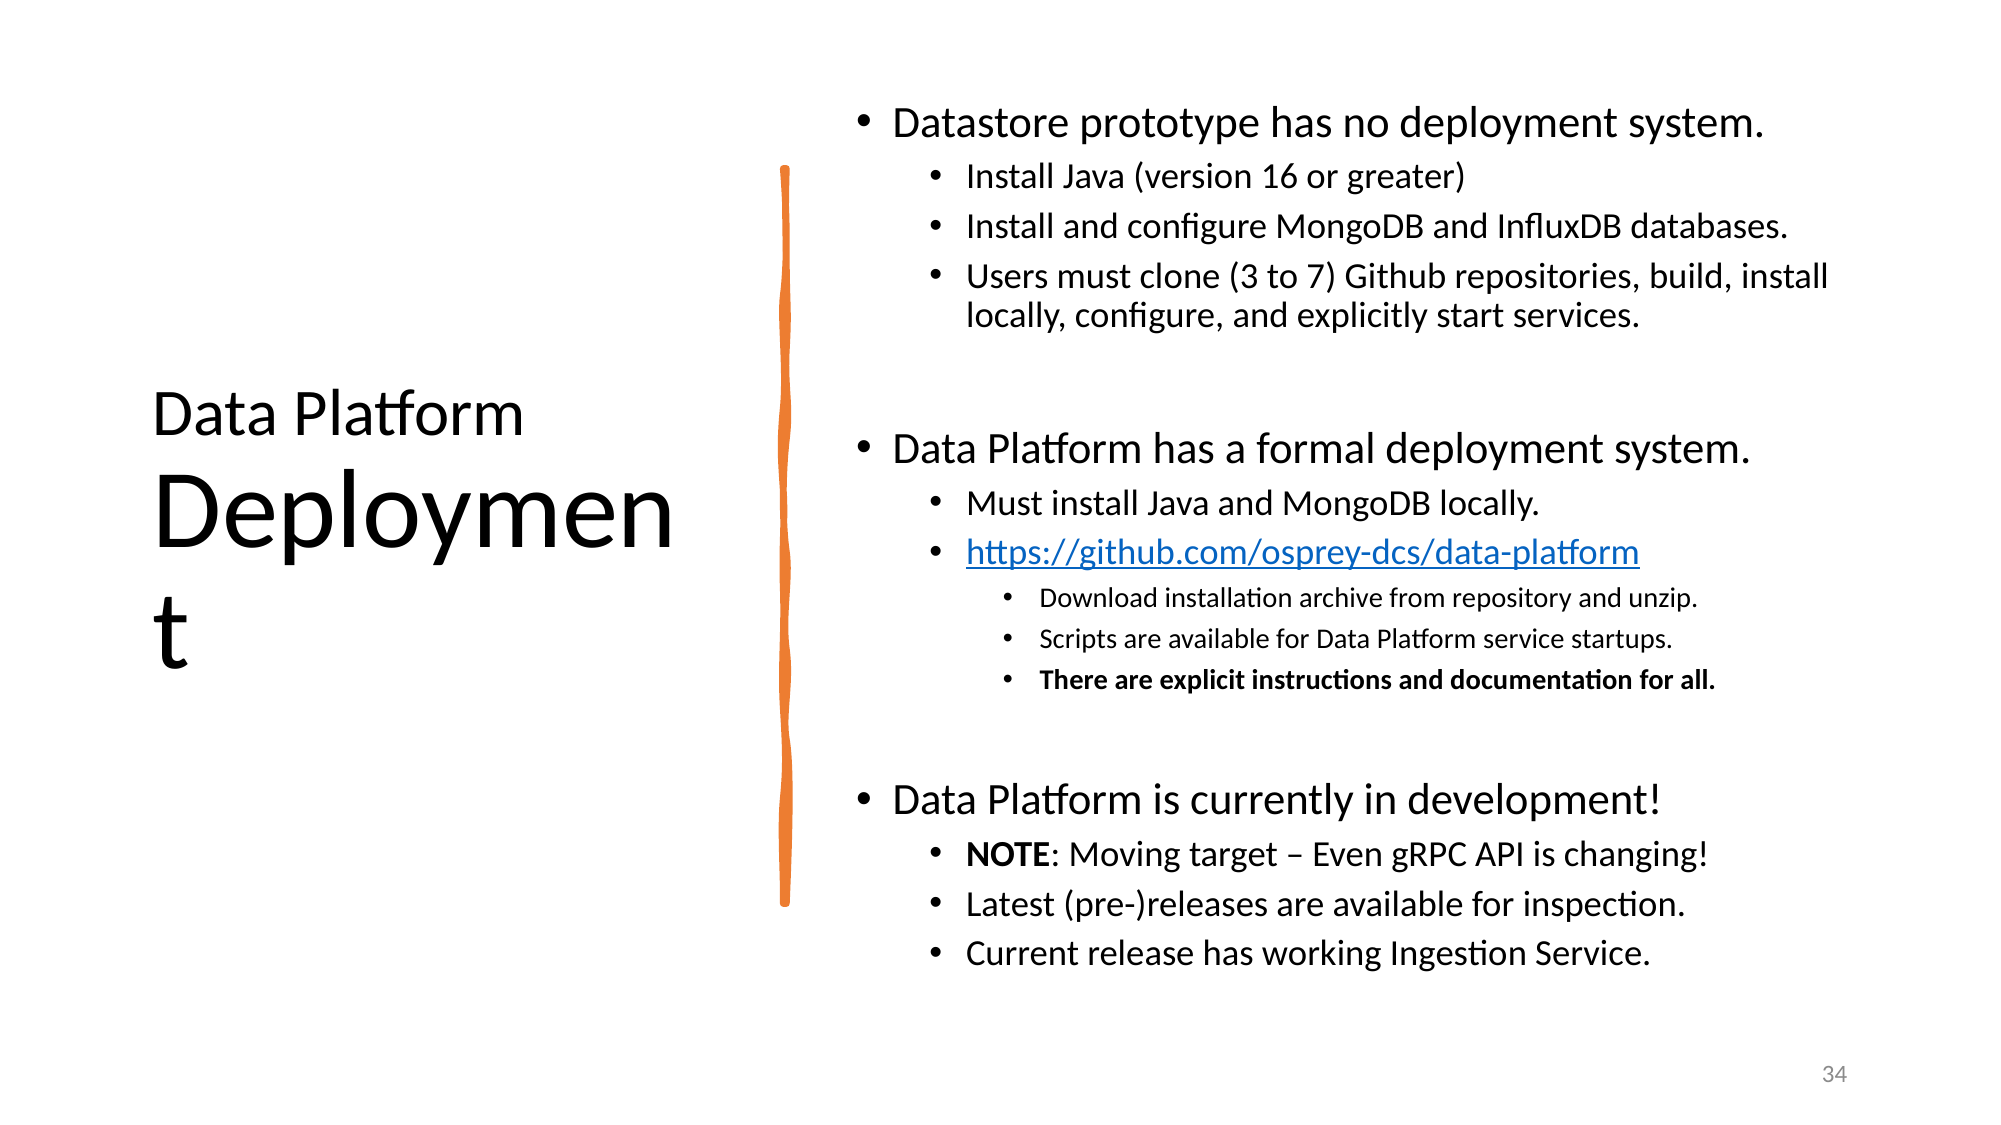

# Data Platform Deployment
Datastore prototype has no deployment system.
Install Java (version 16 or greater)
Install and configure MongoDB and InfluxDB databases.
Users must clone (3 to 7) Github repositories, build, install locally, configure, and explicitly start services.

Data Platform has a formal deployment system.
Must install Java and MongoDB locally.
https://github.com/osprey-dcs/data-platform
Download installation archive from repository and unzip.
Scripts are available for Data Platform service startups.
There are explicit instructions and documentation for all.

Data Platform is currently in development!
NOTE: Moving target – Even gRPC API is changing!
Latest (pre-)releases are available for inspection.
Current release has working Ingestion Service.

34